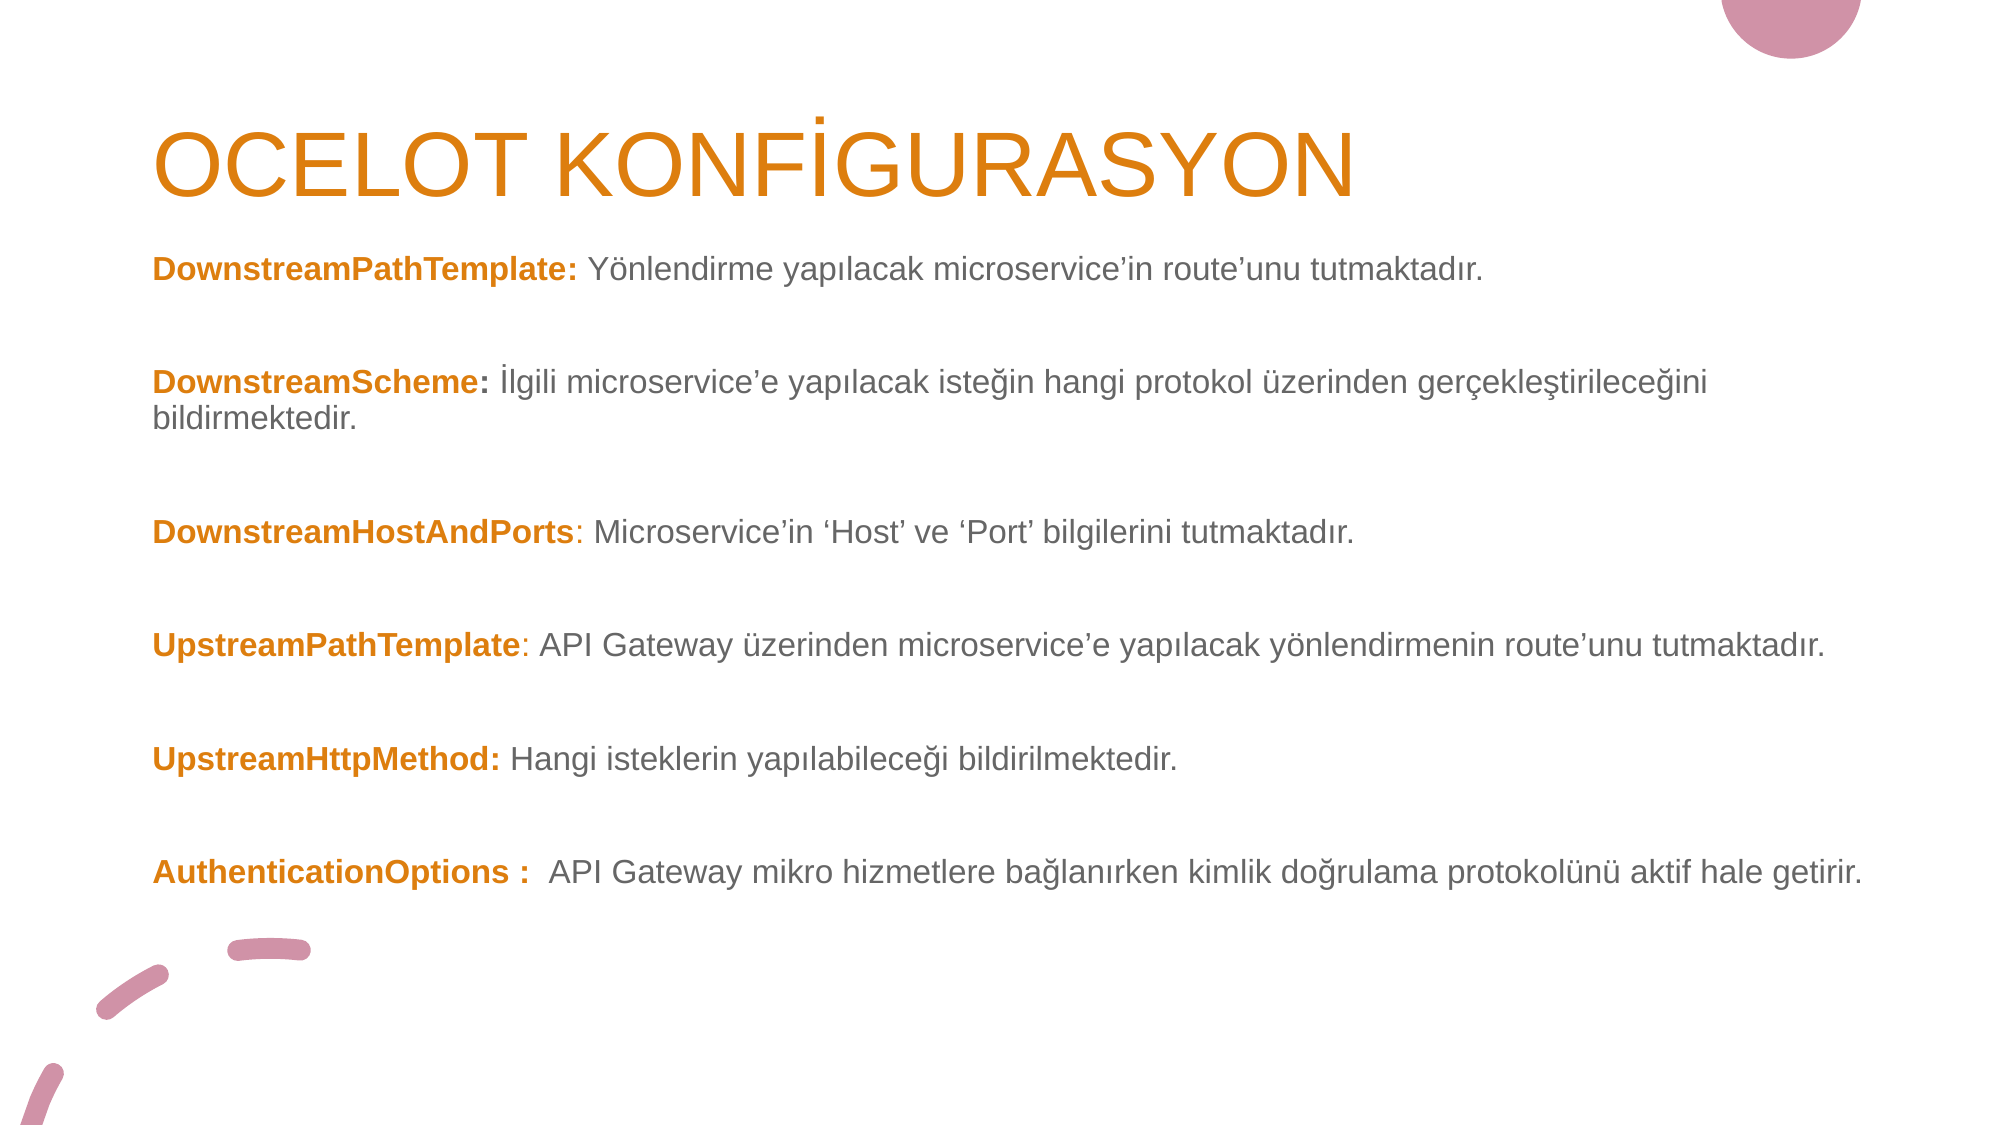

# OCELOT KONFİGURASYON
DownstreamPathTemplate: Yönlendirme yapılacak microservice’in route’unu tutmaktadır.

DownstreamScheme: İlgili microservice’e yapılacak isteğin hangi protokol üzerinden gerçekleştirileceğini bildirmektedir.

DownstreamHostAndPorts: Microservice’in ‘Host’ ve ‘Port’ bilgilerini tutmaktadır.

UpstreamPathTemplate: API Gateway üzerinden microservice’e yapılacak yönlendirmenin route’unu tutmaktadır.

UpstreamHttpMethod: Hangi isteklerin yapılabileceği bildirilmektedir.

AuthenticationOptions :  API Gateway mikro hizmetlere bağlanırken kimlik doğrulama protokolünü aktif hale getirir.